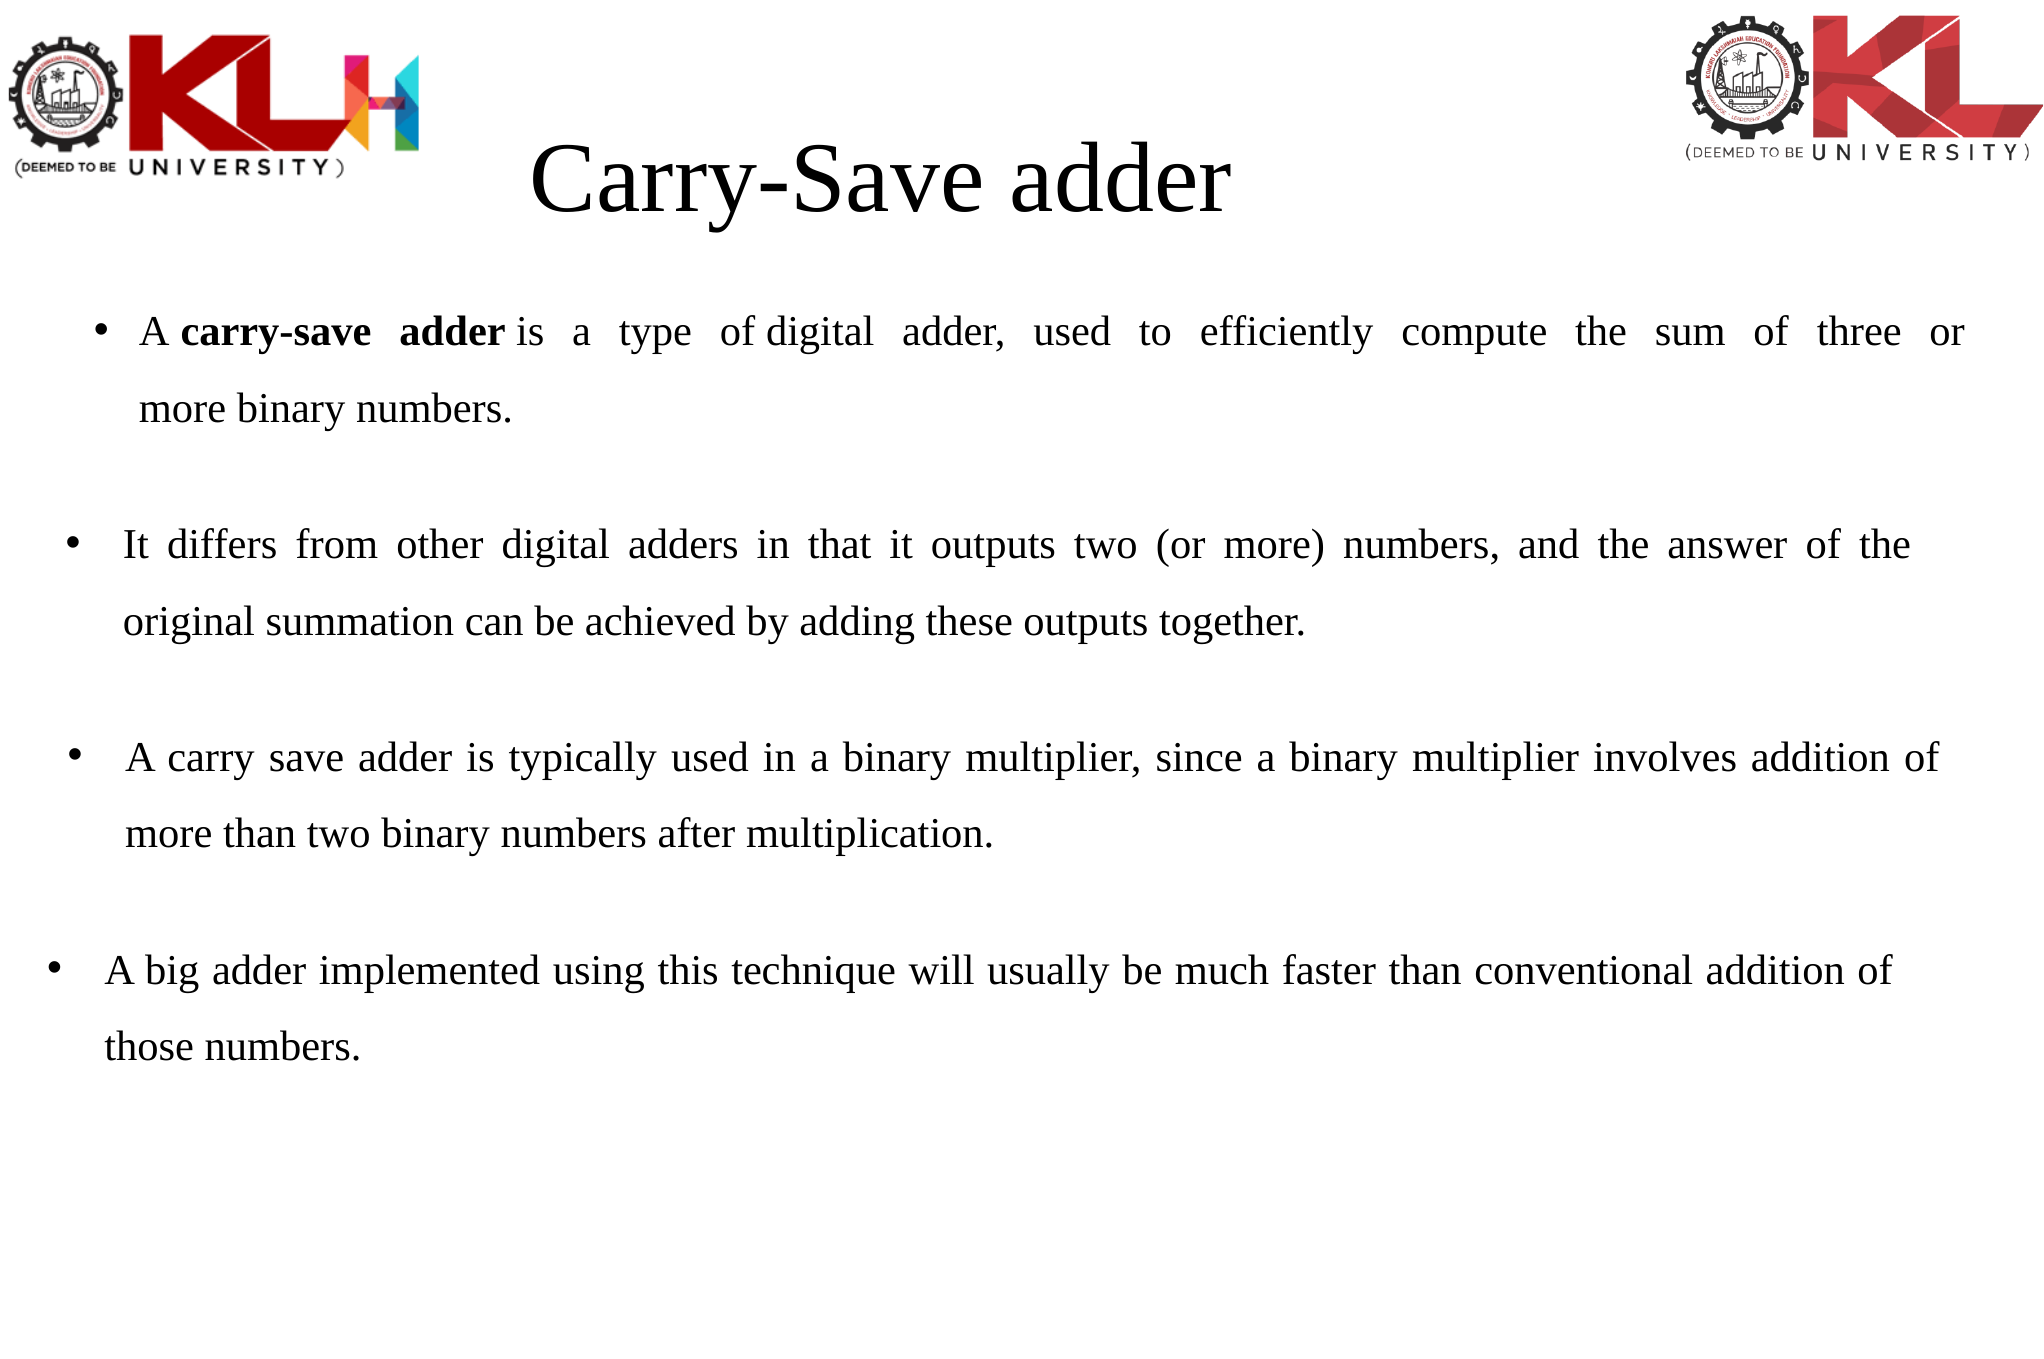

# Carry-Save adder
A carry-save adder is a type of digital adder, used to efficiently compute the sum of three or more binary numbers.
It differs from other digital adders in that it outputs two (or more) numbers, and the answer of the original summation can be achieved by adding these outputs together.
A carry save adder is typically used in a binary multiplier, since a binary multiplier involves addition of more than two binary numbers after multiplication.
A big adder implemented using this technique will usually be much faster than conventional addition of those numbers.